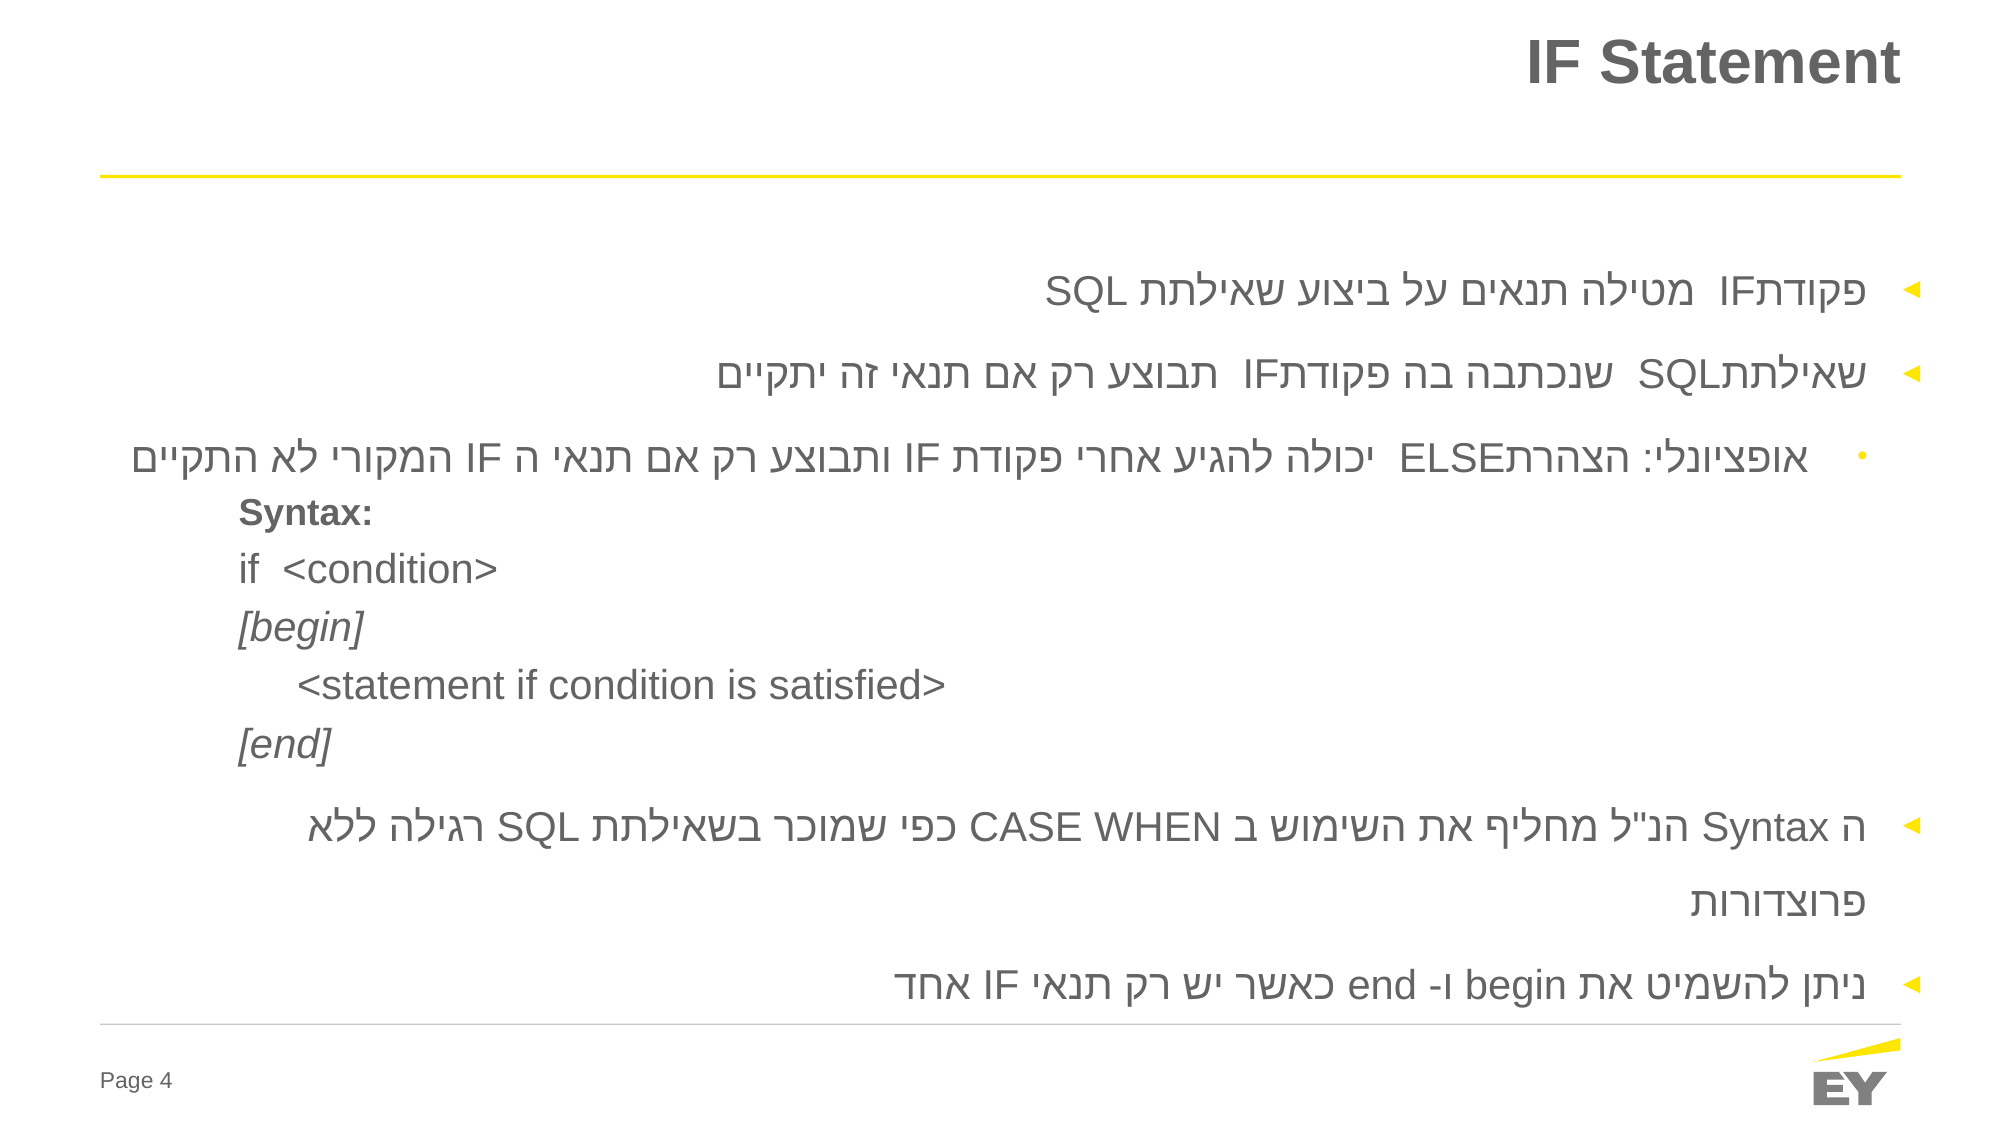

# IF Statement

פקודתIF  מטילה תנאים על ביצוע שאילתת SQL
שאילתתSQL  שנכתבה בה פקודתIF  תבוצע רק אם תנאי זה יתקיים
אופציונלי: הצהרתELSE  יכולה להגיע אחרי פקודת IF ותבוצע רק אם תנאי ה IF המקורי לא התקיים
Syntax:
if  <condition>
[begin]
	<statement if condition is satisfied>
[end]
ה Syntax הנ"ל מחליף את השימוש ב CASE WHEN כפי שמוכר בשאילתת SQL רגילה ללא פרוצדורות
ניתן להשמיט את begin ו- end כאשר יש רק תנאי IF אחד